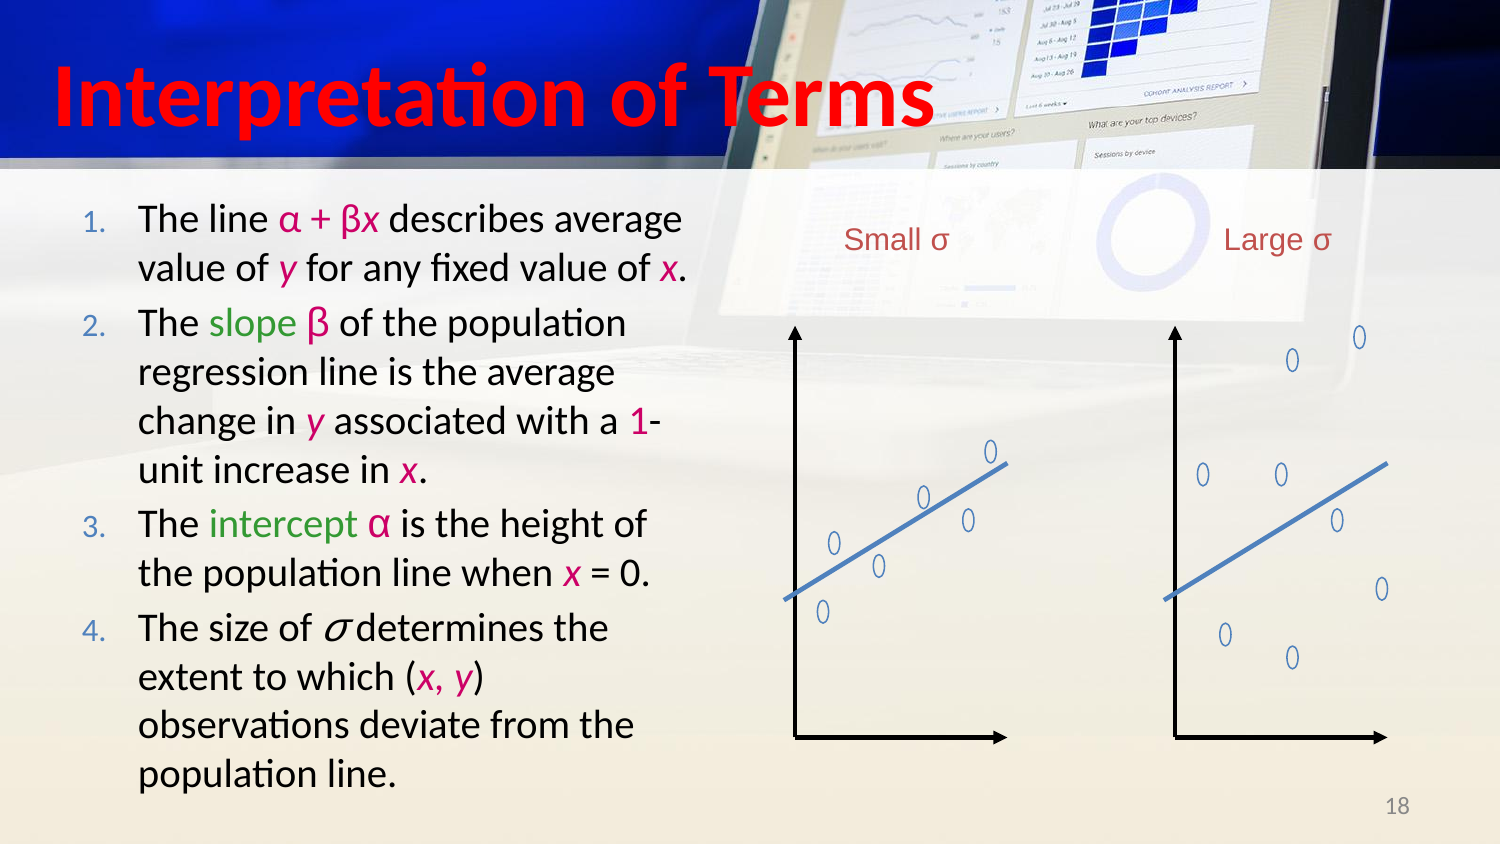

# Interpretation of Terms
The line α + βx describes average value of y for any fixed value of x.
The slope β of the population regression line is the average change in y associated with a 1-unit increase in x.
The intercept α is the height of the population line when x = 0.
The size of σ determines the extent to which (x, y) observations deviate from the population line.

Small σ

Large σ

18